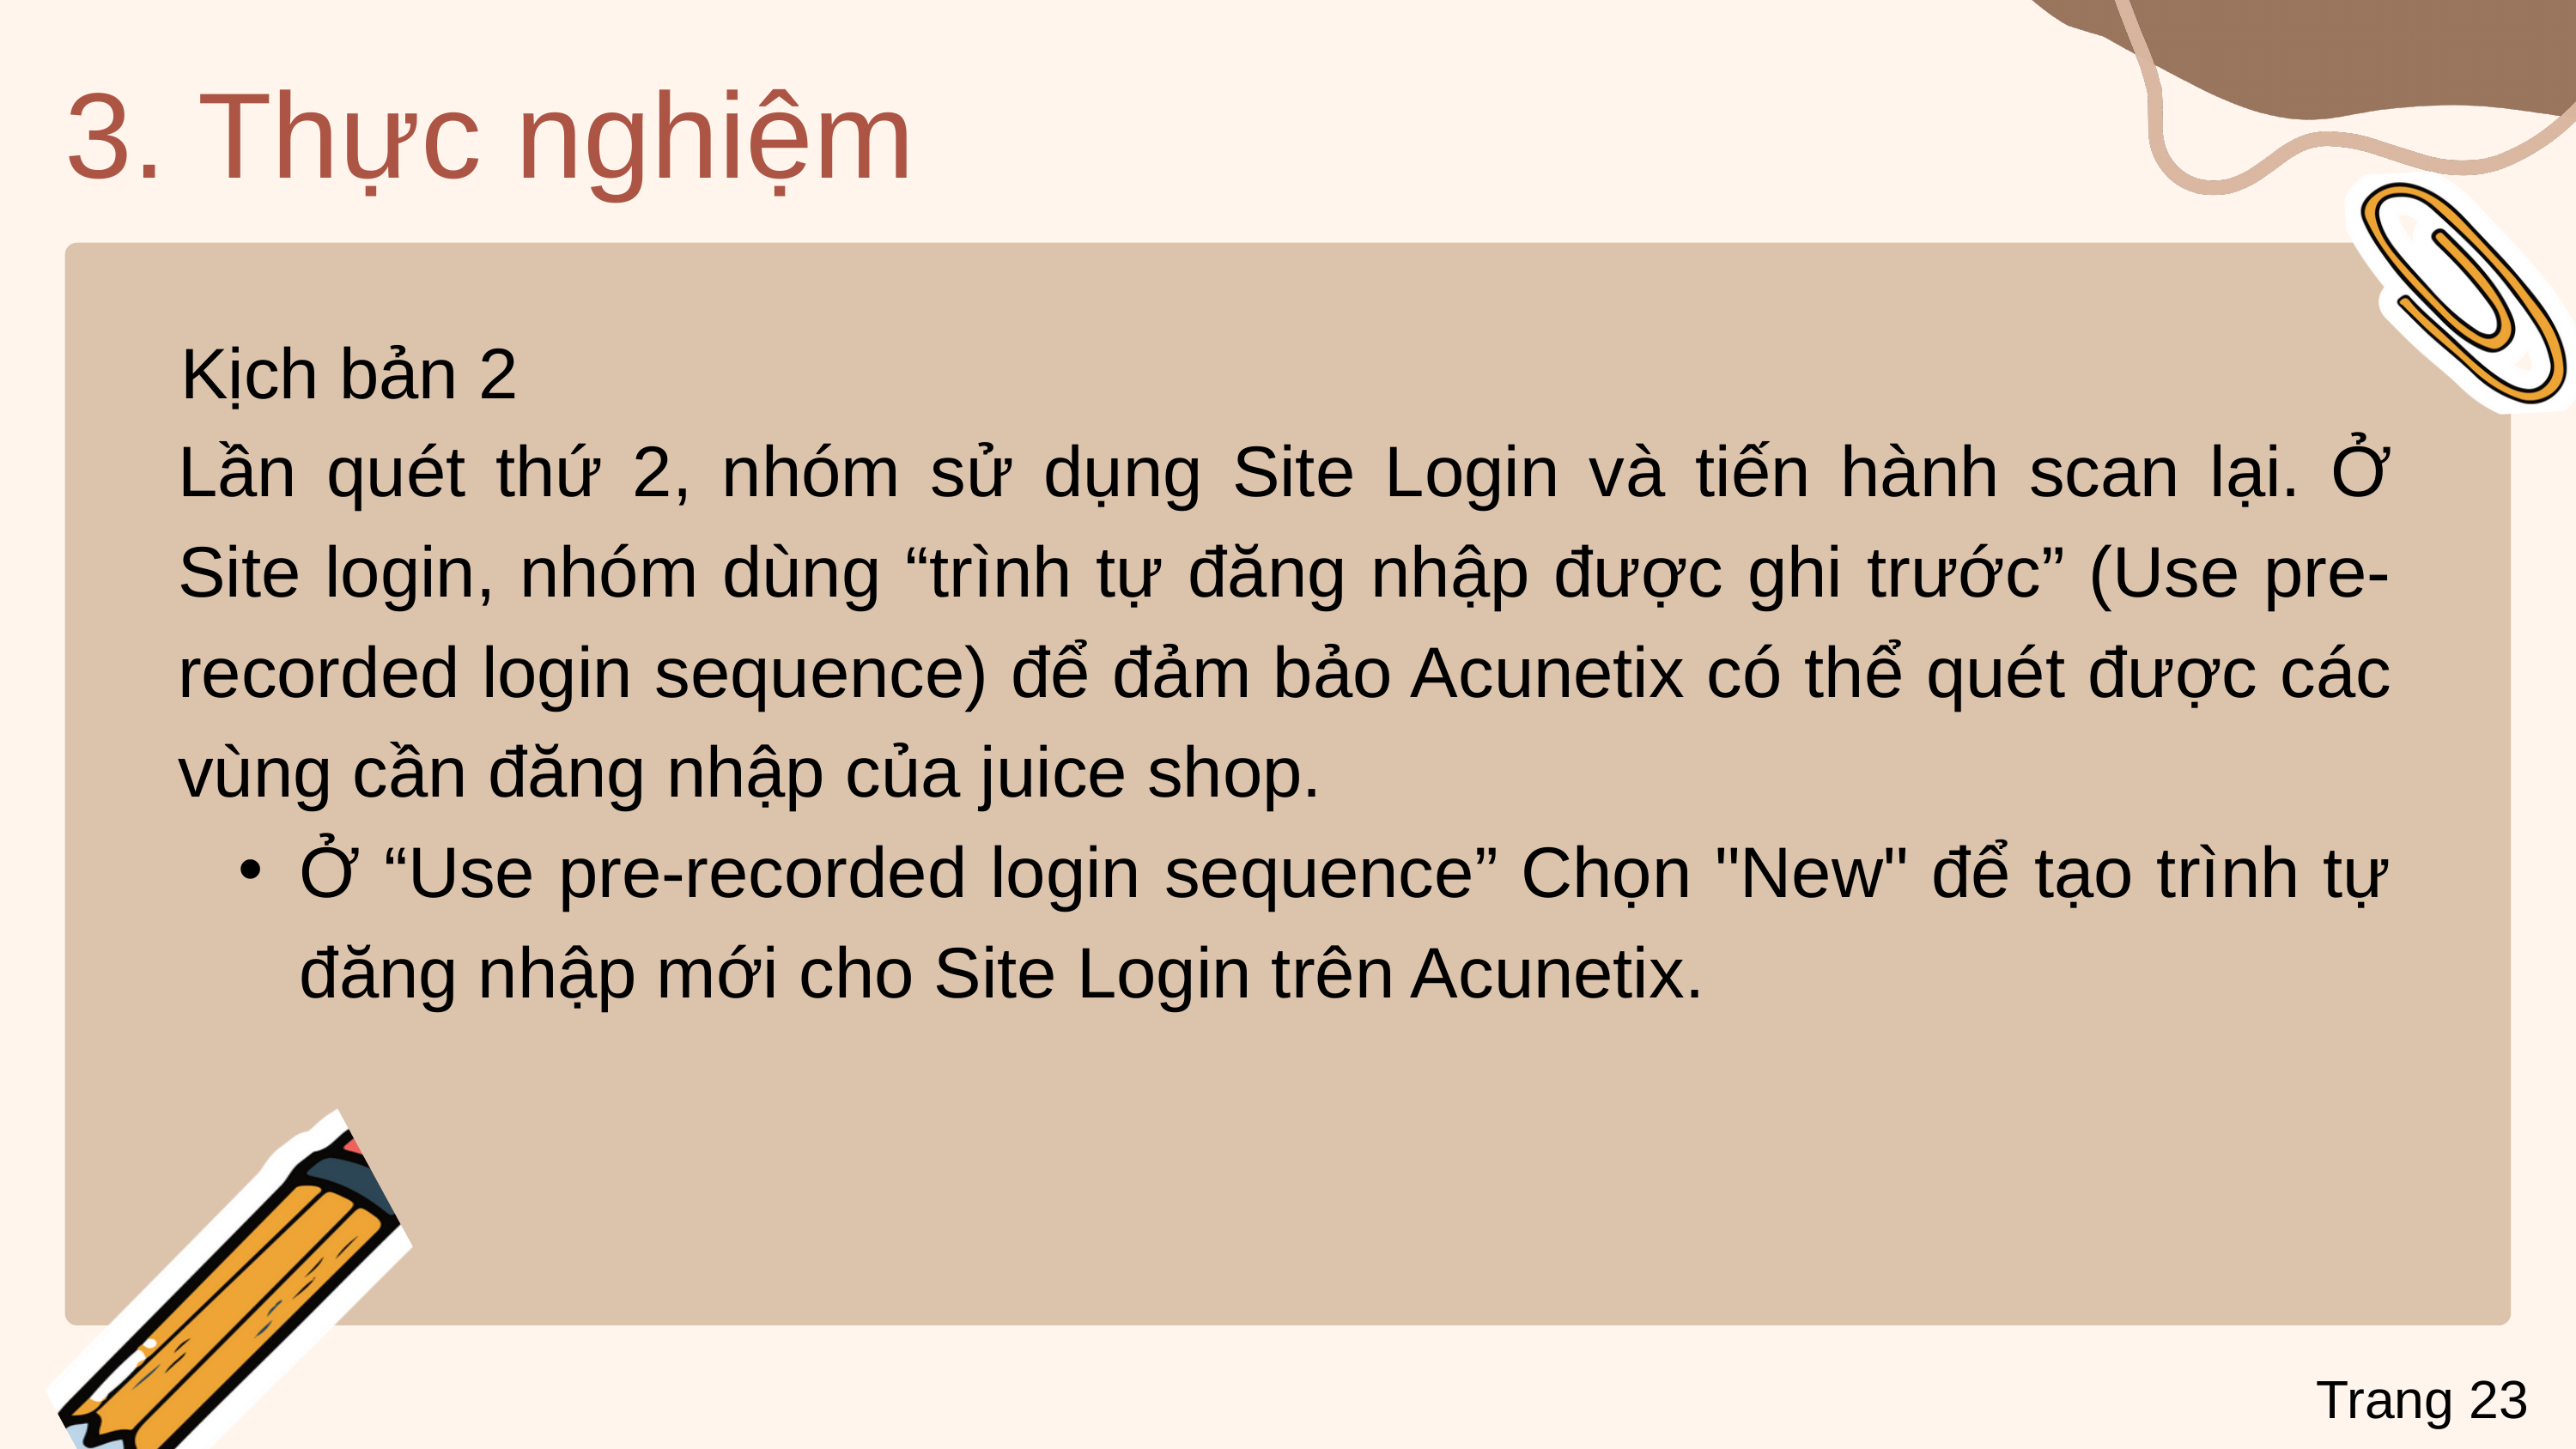

3. Thực nghiệm

Kịch bản 2
Lần quét thứ 2, nhóm sử dụng Site Login và tiến hành scan lại. Ở Site login, nhóm dùng “trình tự đăng nhập được ghi trước” (Use pre-recorded login sequence) để đảm bảo Acunetix có thể quét được các vùng cần đăng nhập của juice shop.
Ở “Use pre-recorded login sequence” Chọn "New" để tạo trình tự đăng nhập mới cho Site Login trên Acunetix.

Trang 23